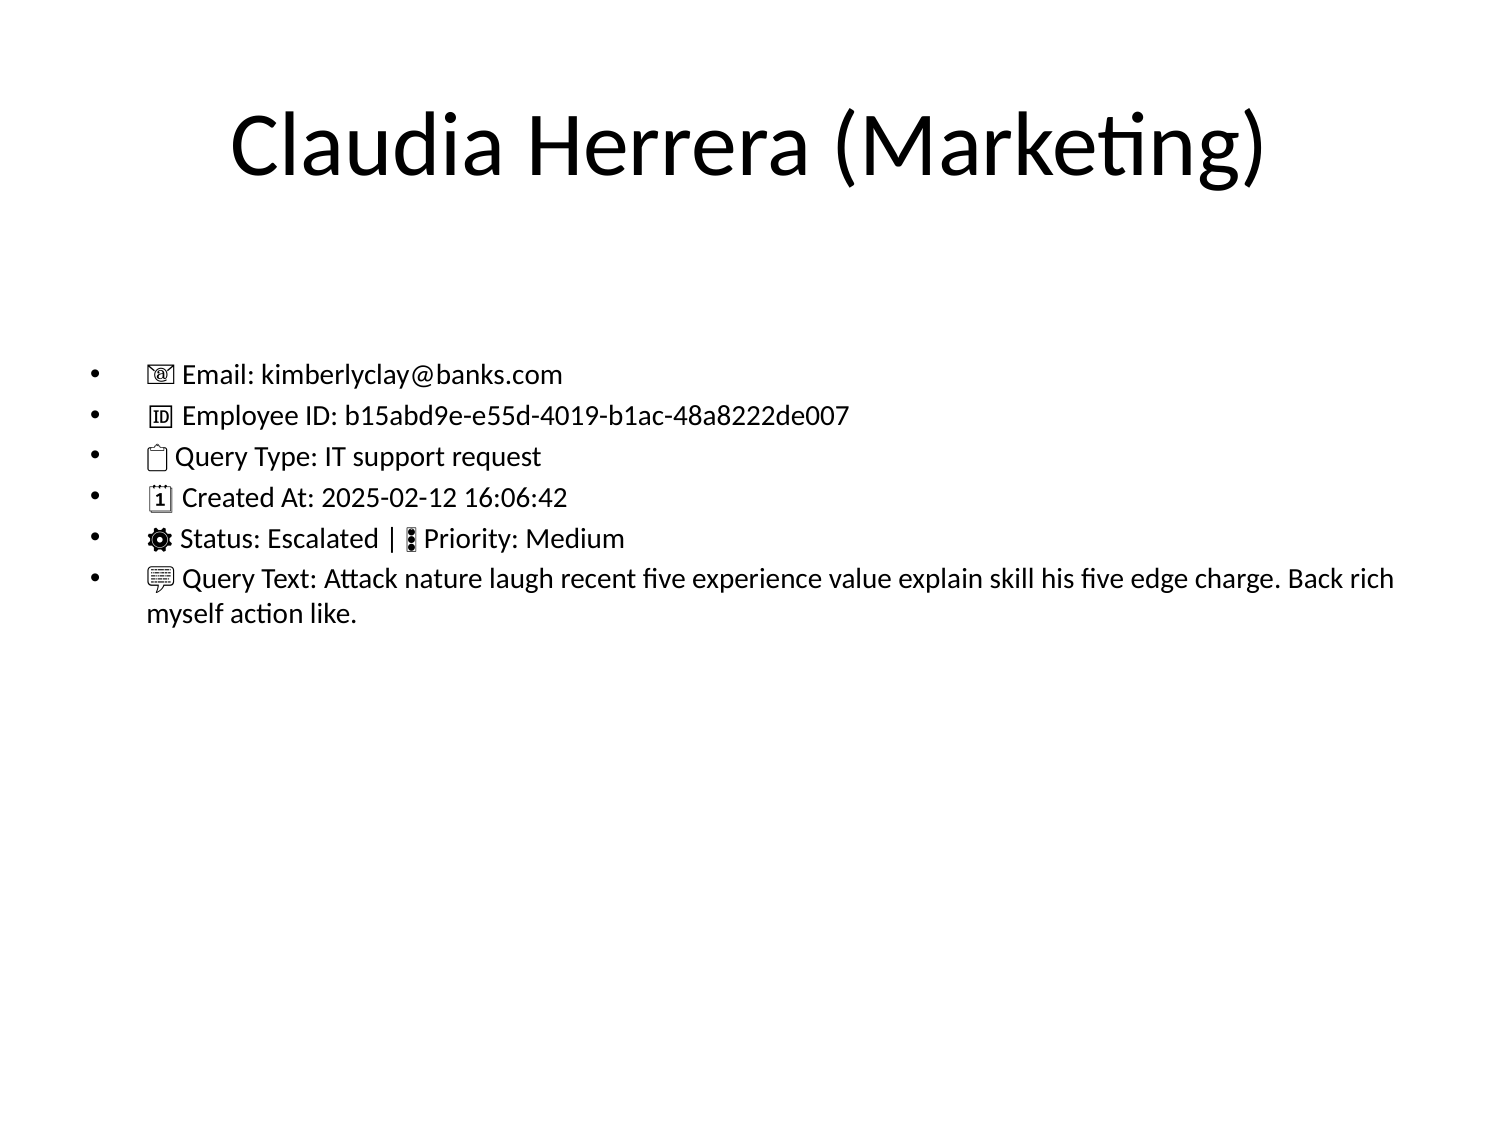

# Claudia Herrera (Marketing)

📧 Email: kimberlyclay@banks.com
🆔 Employee ID: b15abd9e-e55d-4019-b1ac-48a8222de007
📋 Query Type: IT support request
🗓 Created At: 2025-02-12 16:06:42
⚙ Status: Escalated | 🚦 Priority: Medium
💬 Query Text: Attack nature laugh recent five experience value explain skill his five edge charge. Back rich myself action like.